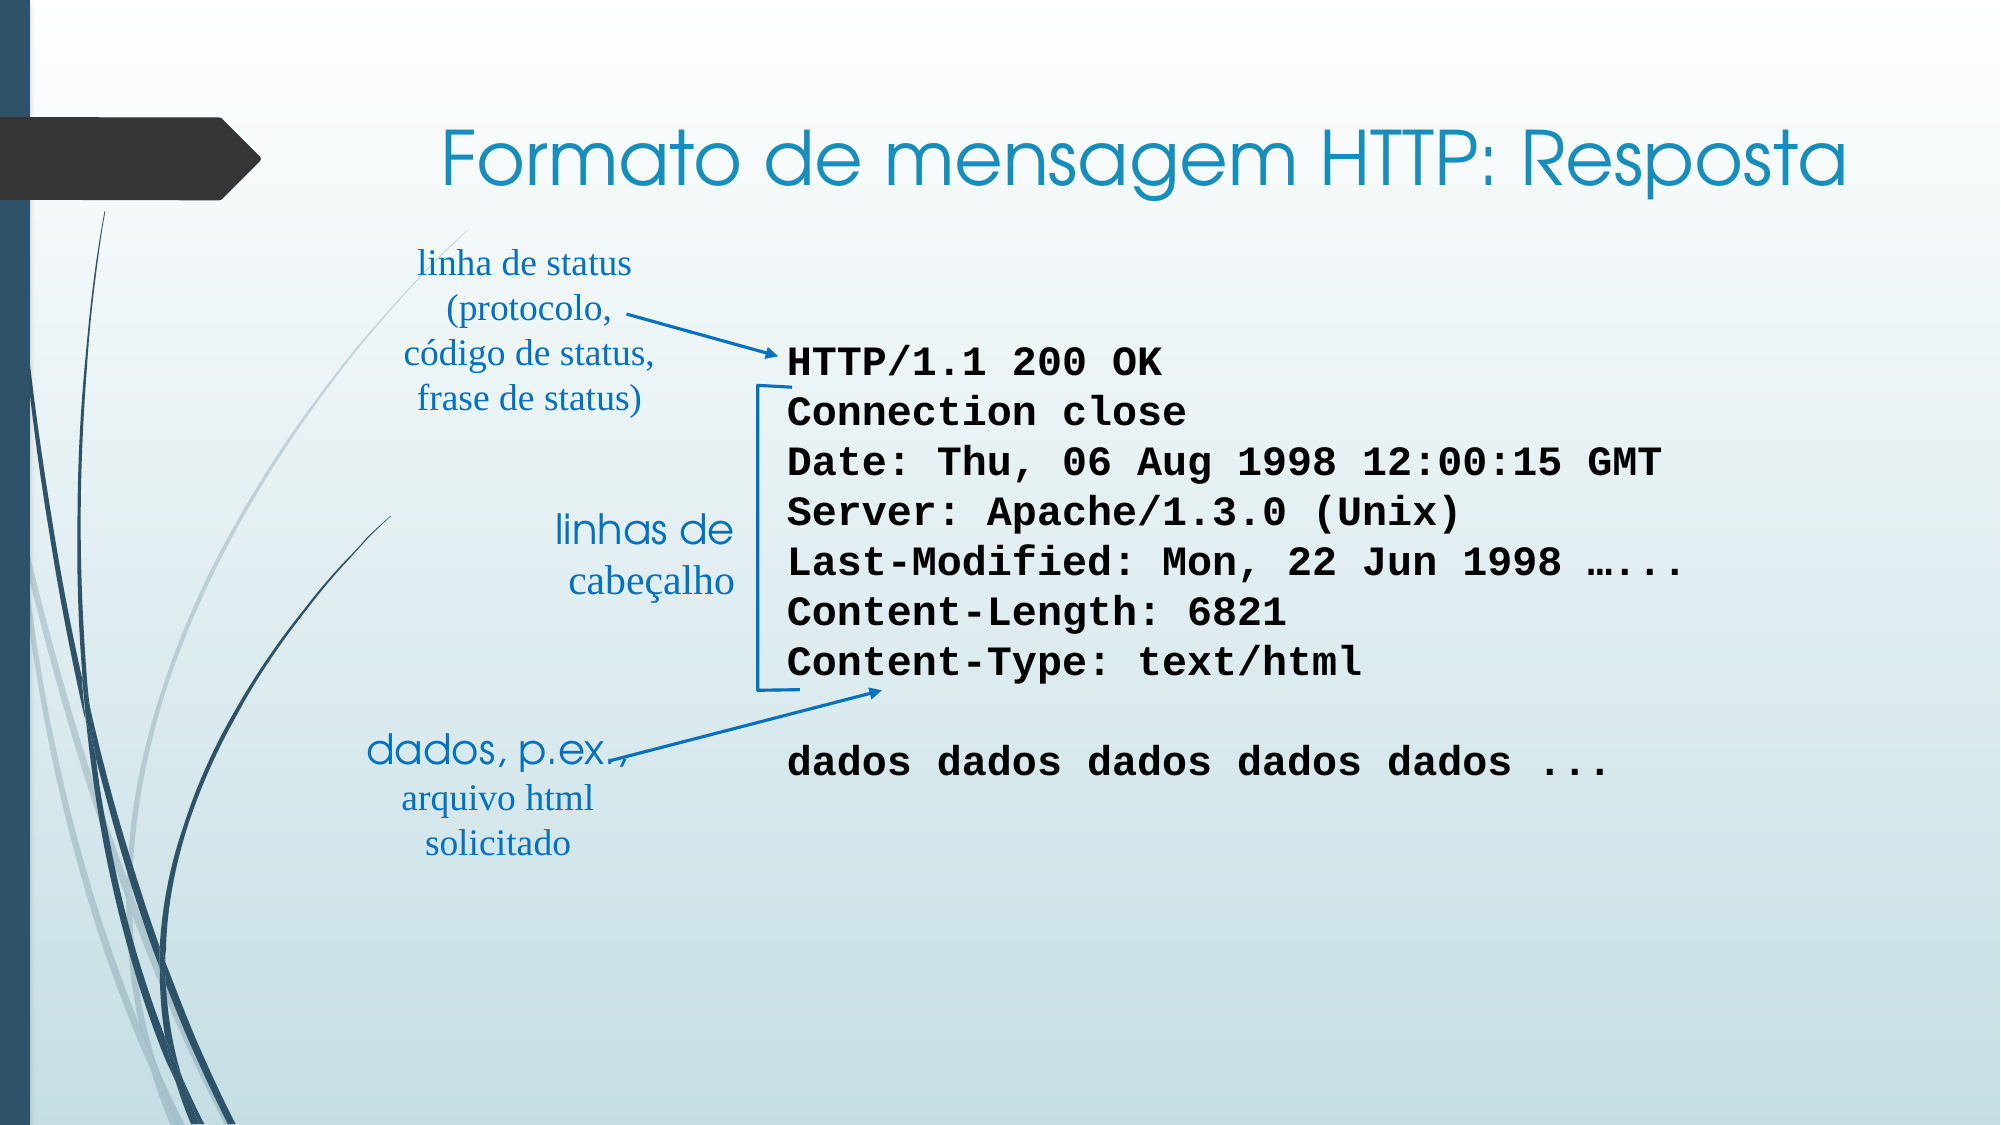

# Formato de mensagem HTTP: Resposta
linha de status
(protocolo,
código de status,
frase de status)

HTTP/1.1 200 OK
Connection close
Date: Thu, 06 Aug 1998 12:00:15 GMT
Server: Apache/1.3.0 (Unix)
Last-Modified: Mon, 22 Jun 1998 …...
Content-Length: 6821
Content-Type: text/html

dados dados dados dados dados ...

linhas de
cabeçalho

dados, p.ex.,
arquivo html
solicitado